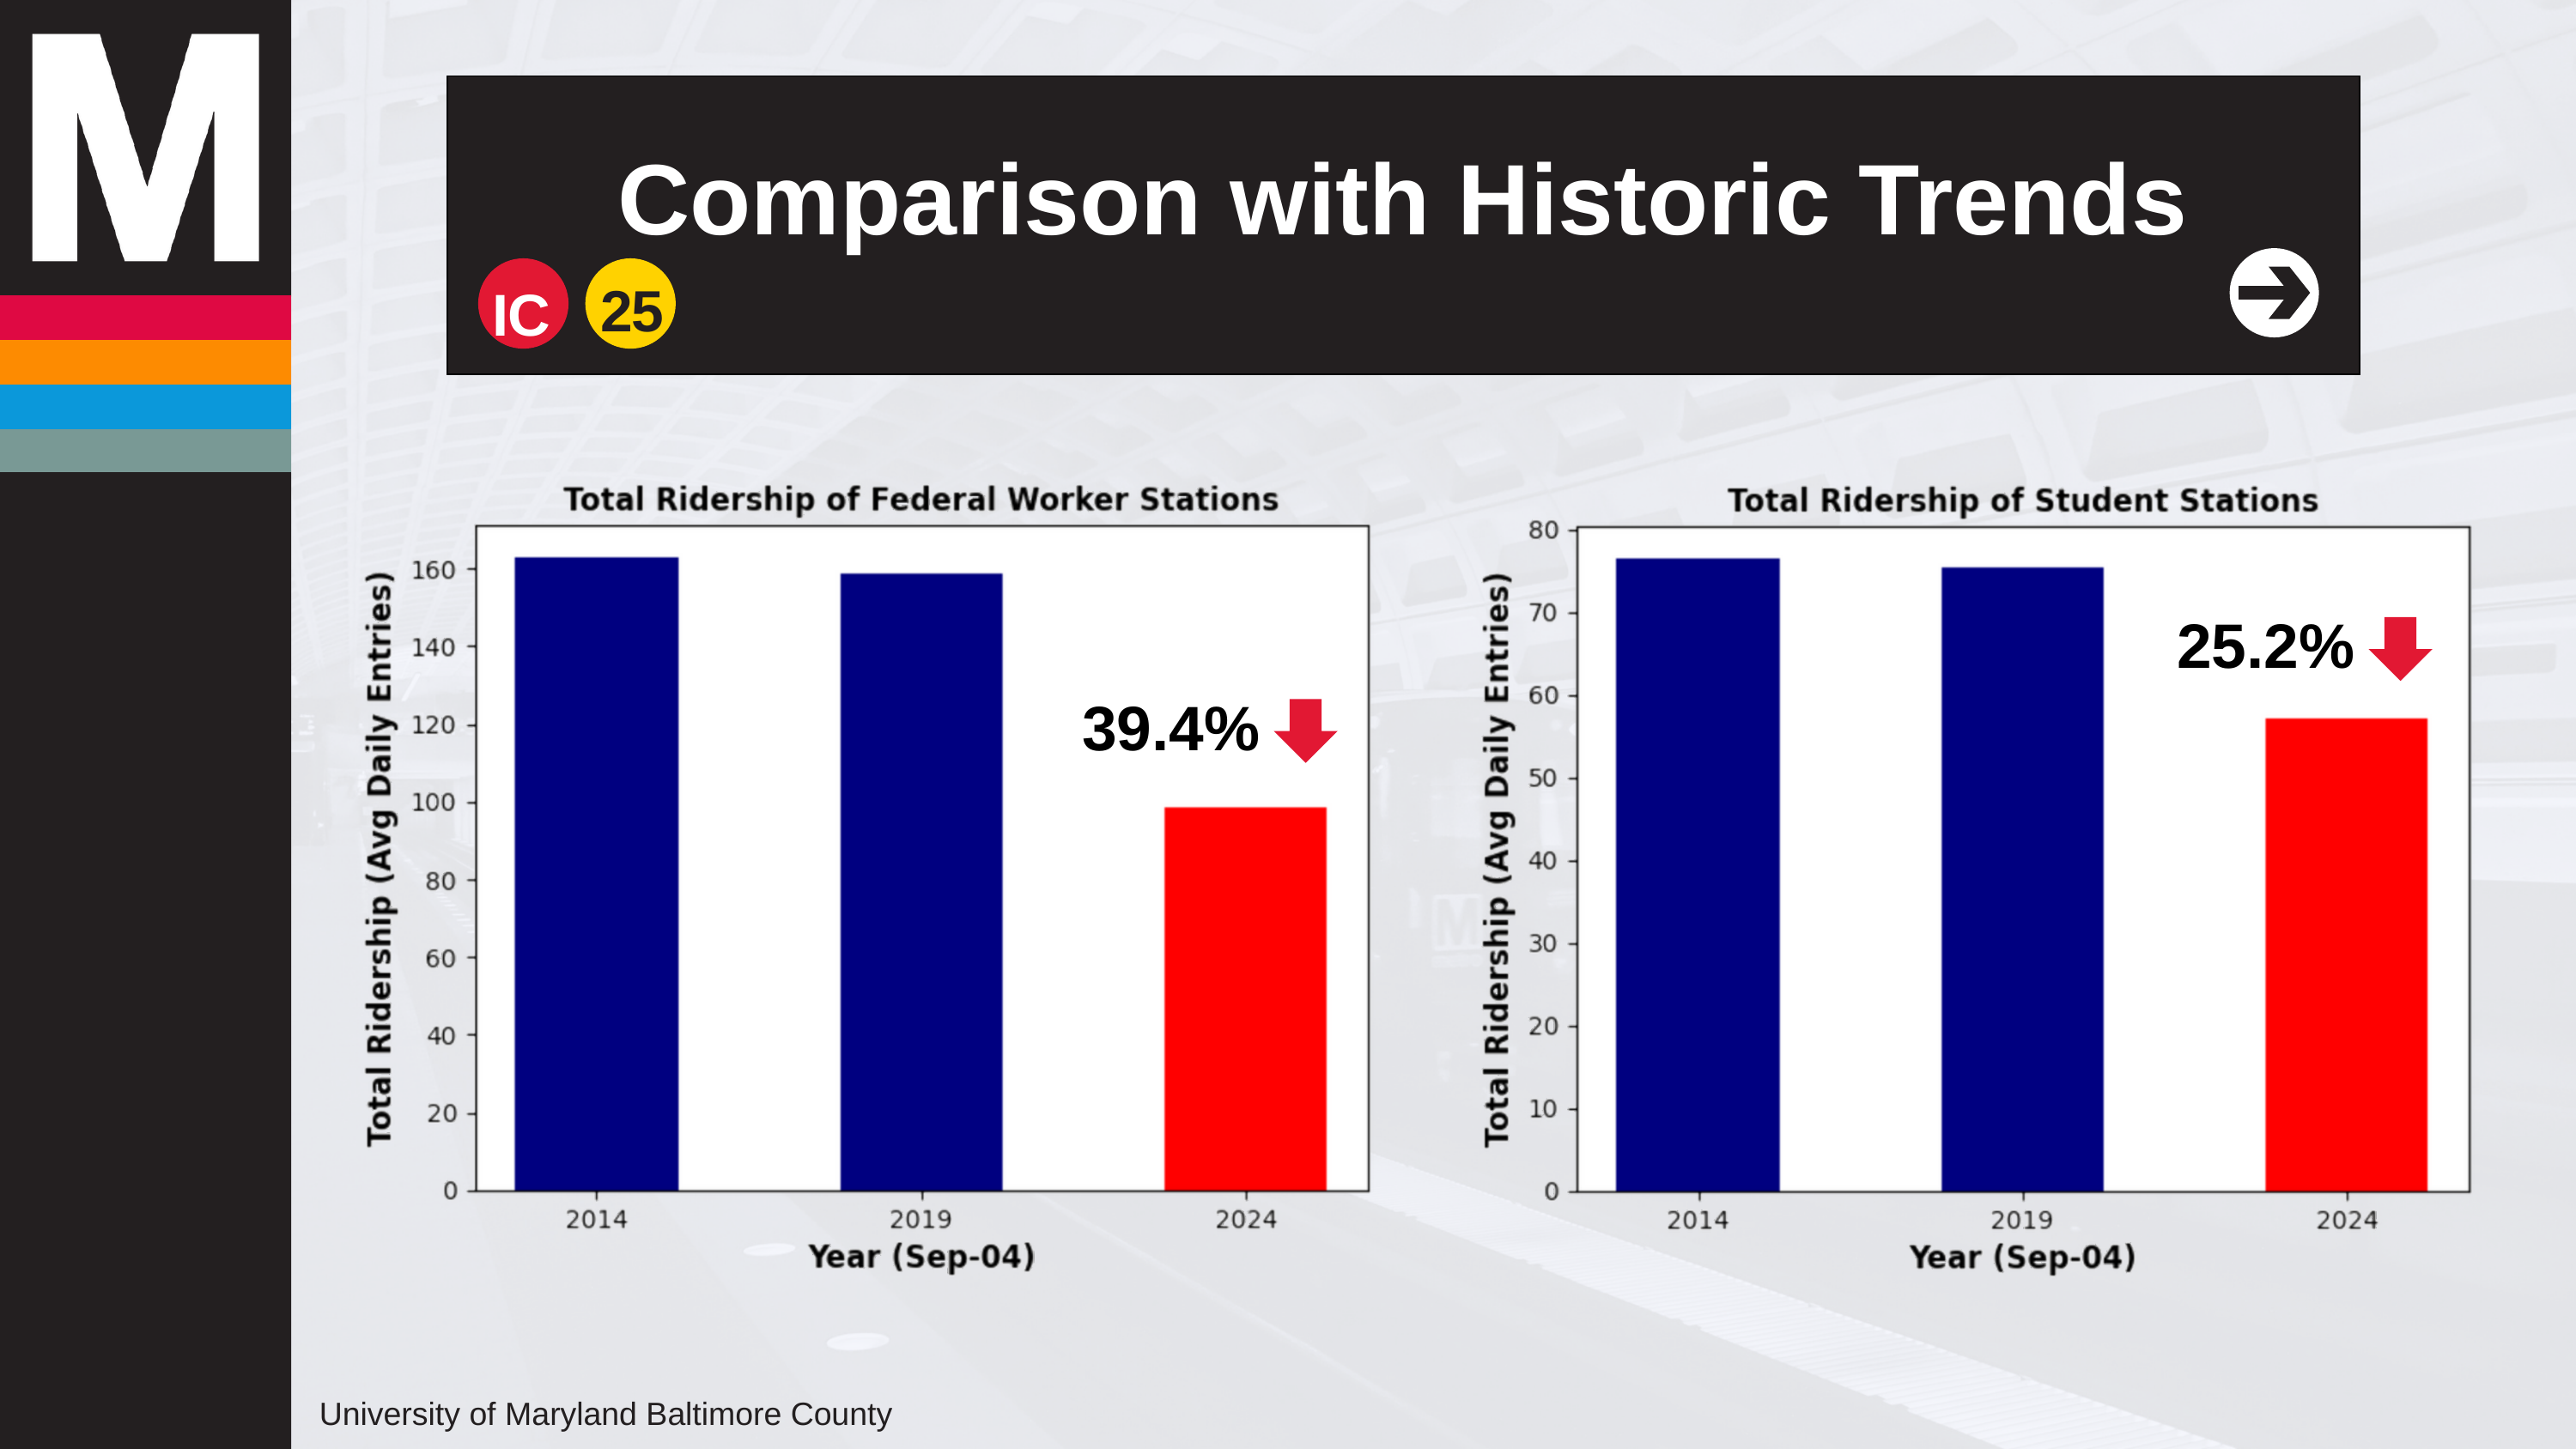

Comparison with Historic Trends

25
IC

25.2%

39.4%

University of Maryland Baltimore County